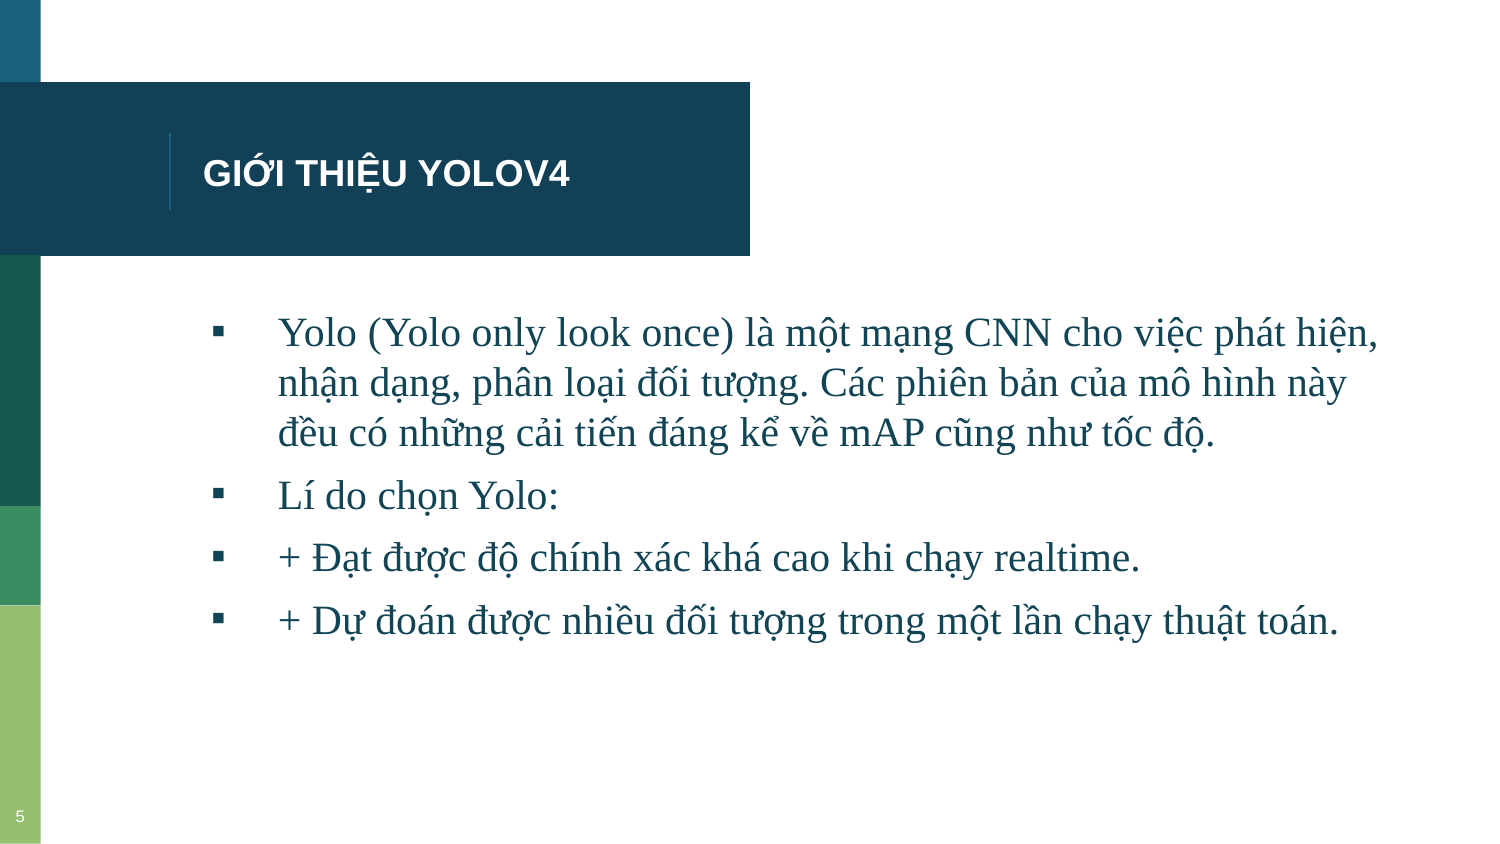

# GIỚI THIỆU YOLOV4
Yolo (Yolo only look once) là một mạng CNN cho việc phát hiện, nhận dạng, phân loại đối tượng. Các phiên bản của mô hình này đều có những cải tiến đáng kể về mAP cũng như tốc độ.
Lí do chọn Yolo:
+ Đạt được độ chính xác khá cao khi chạy realtime.
+ Dự đoán được nhiều đối tượng trong một lần chạy thuật toán.

5